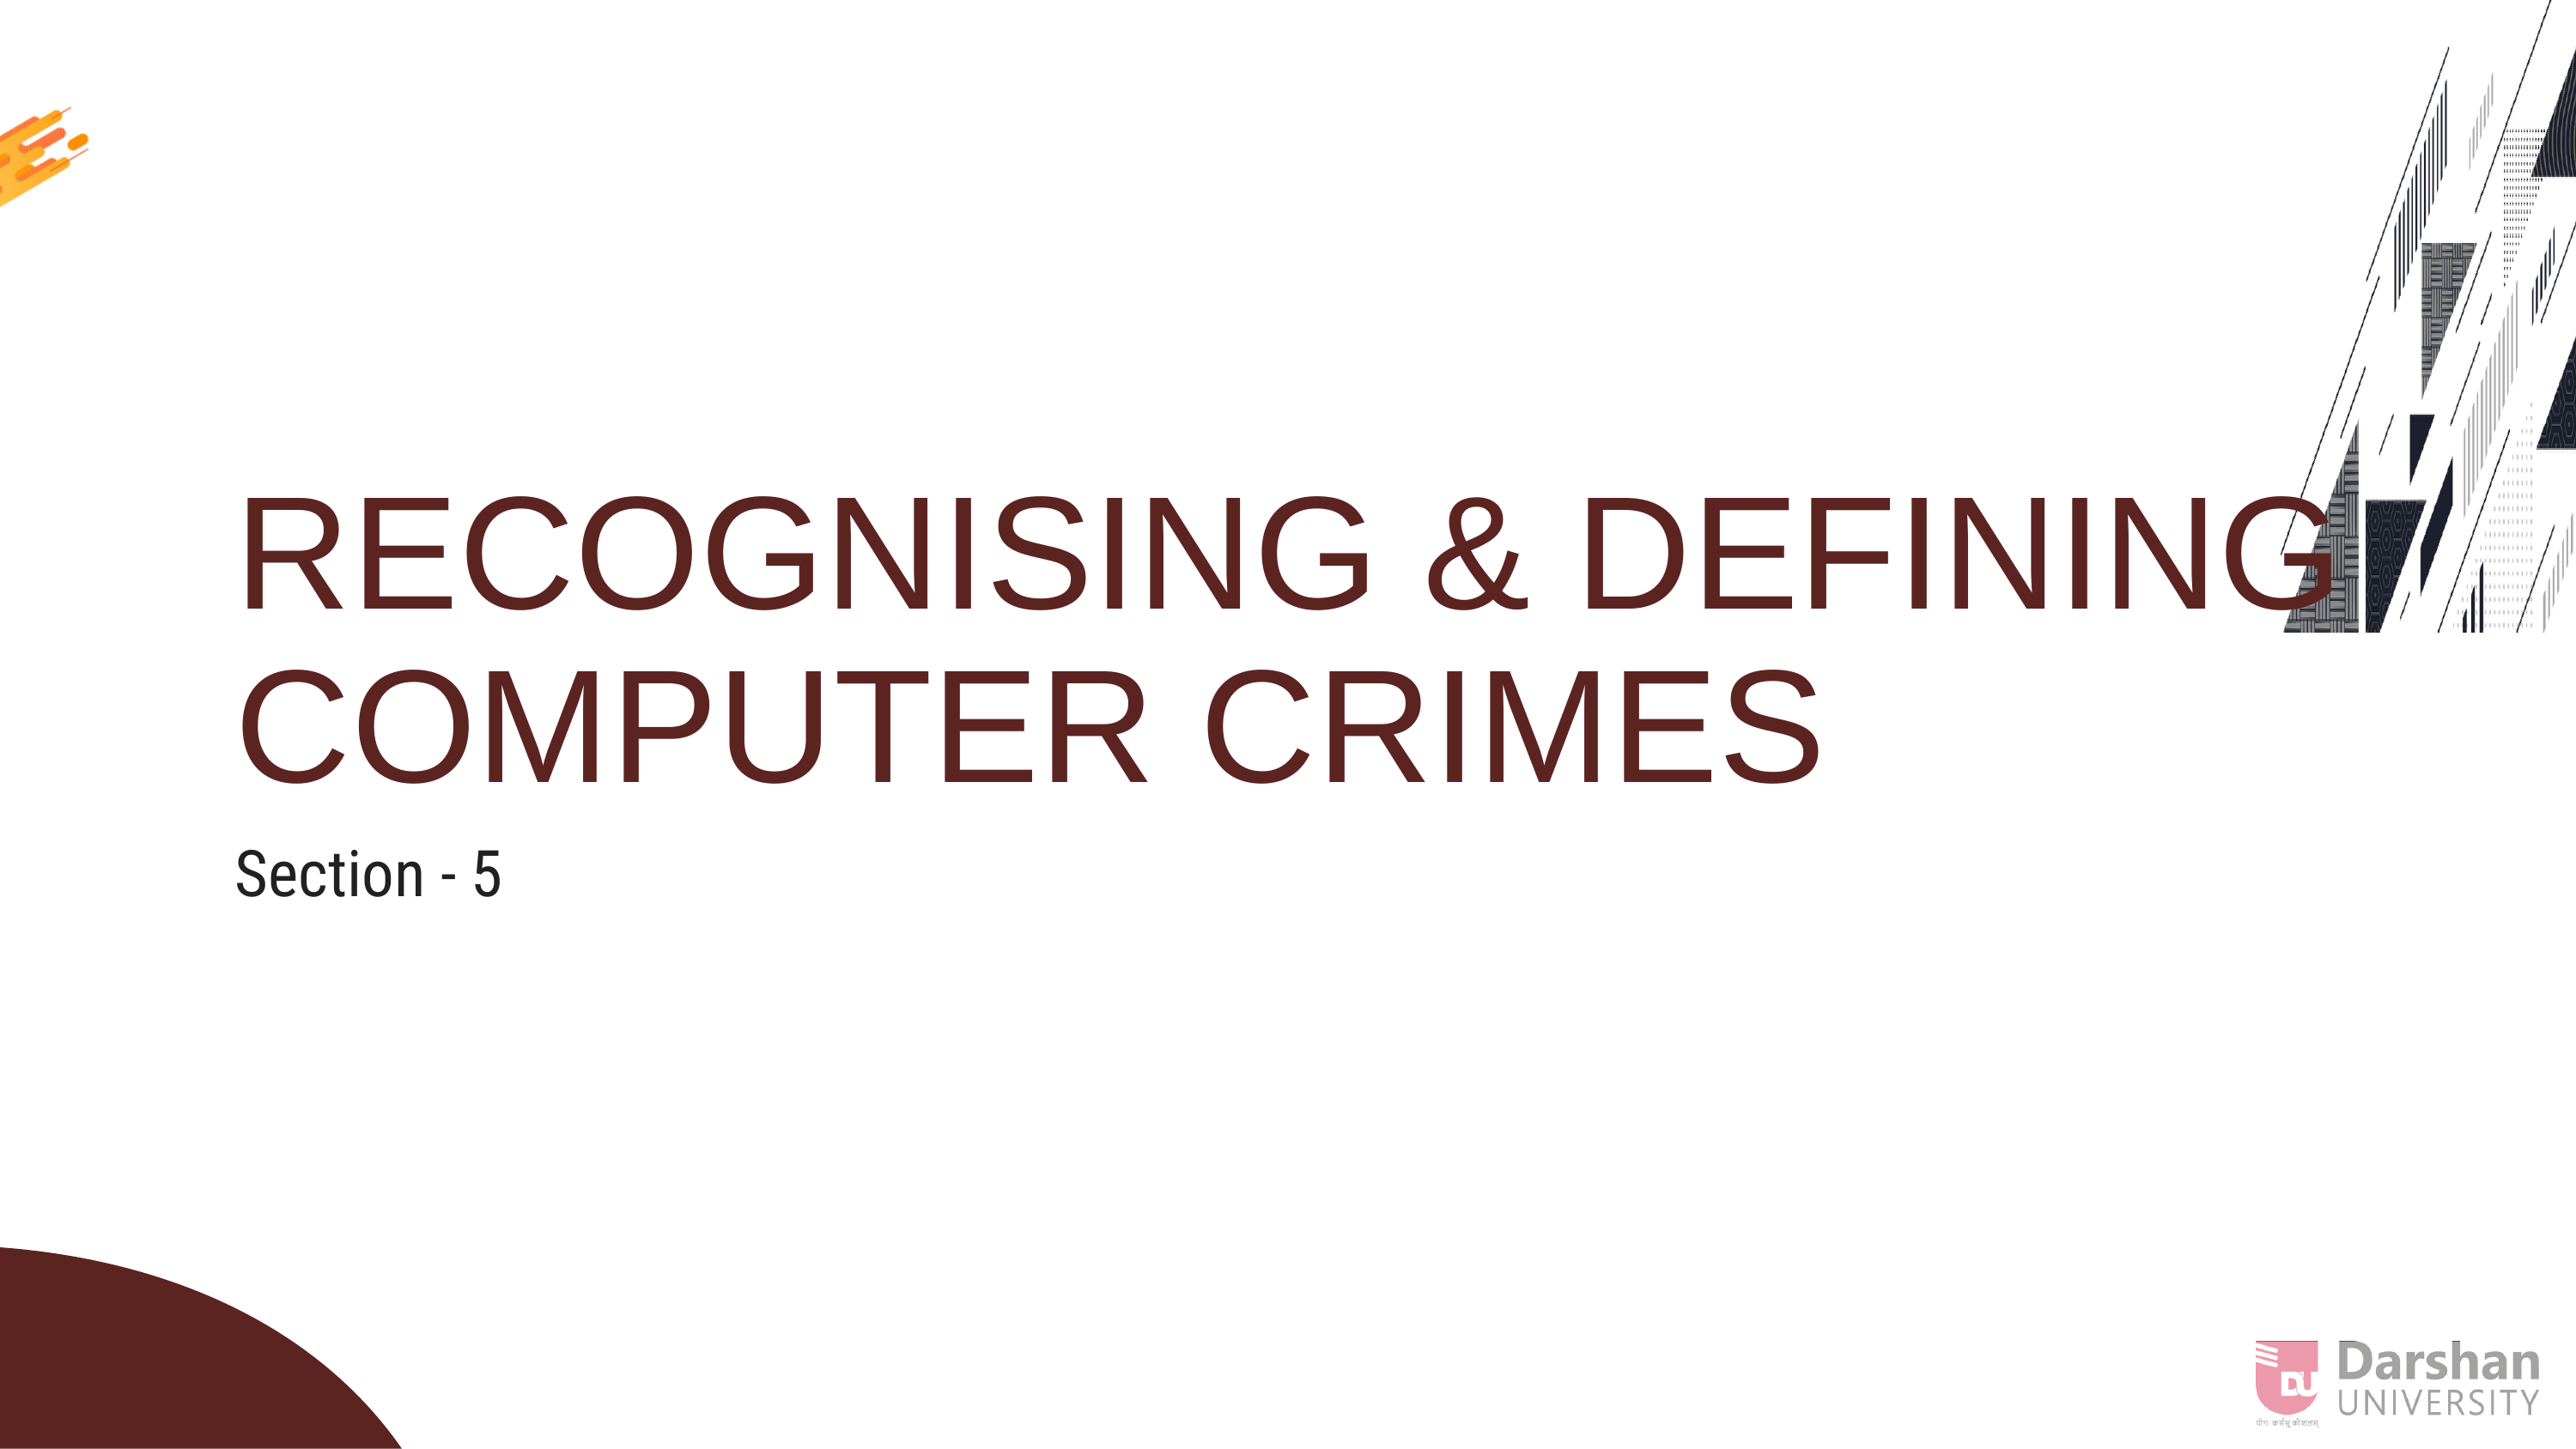

RECOGNISING & DEFINING COMPUTER CRIMES
Section - 5